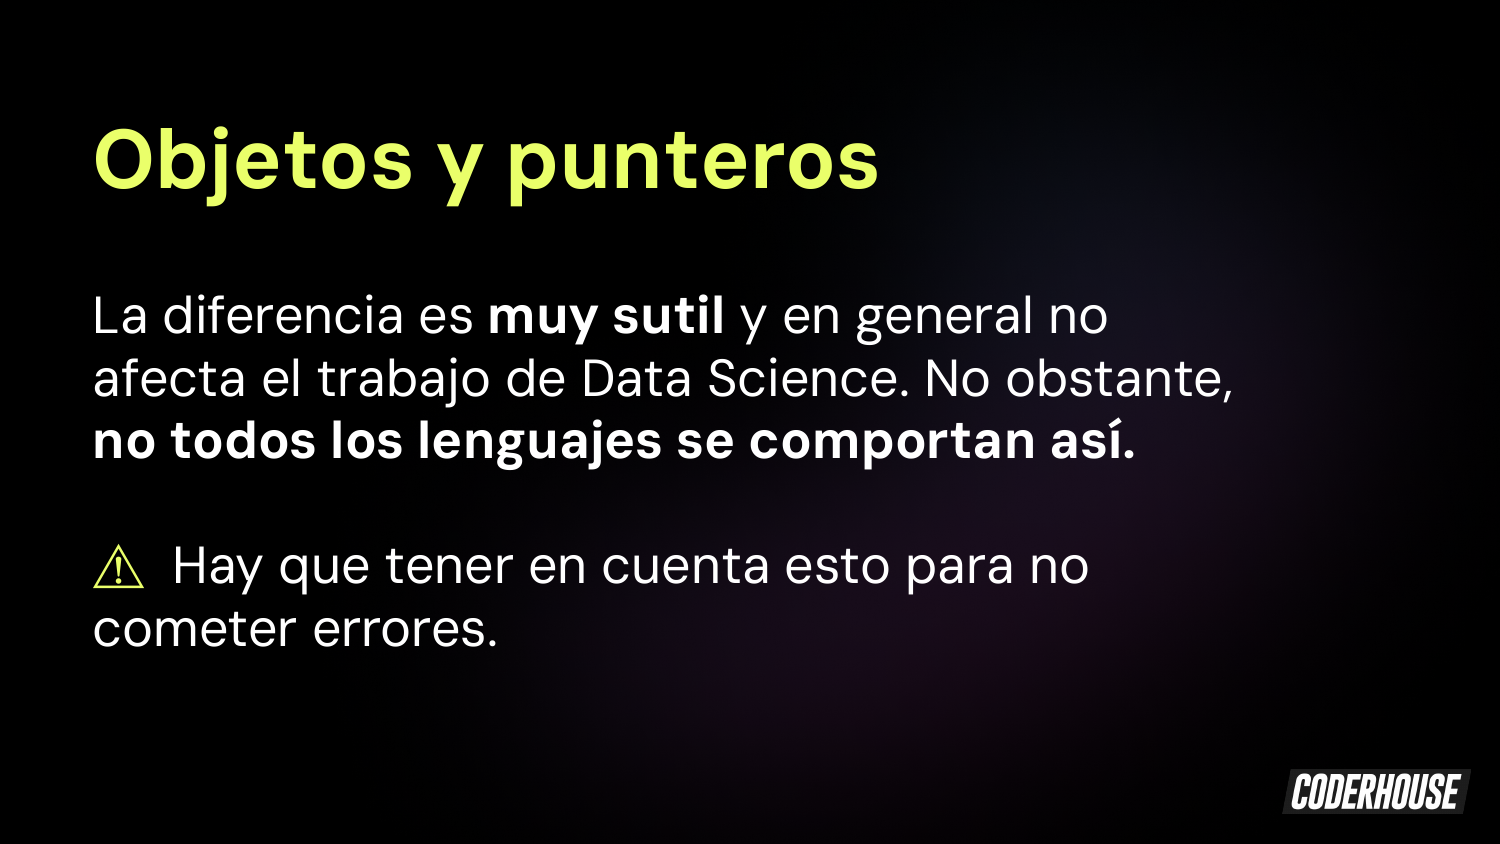

Objetos y punteros
La diferencia es muy sutil y en general no afecta el trabajo de Data Science. No obstante, no todos los lenguajes se comportan así.

⚠  Hay que tener en cuenta esto para no cometer errores.